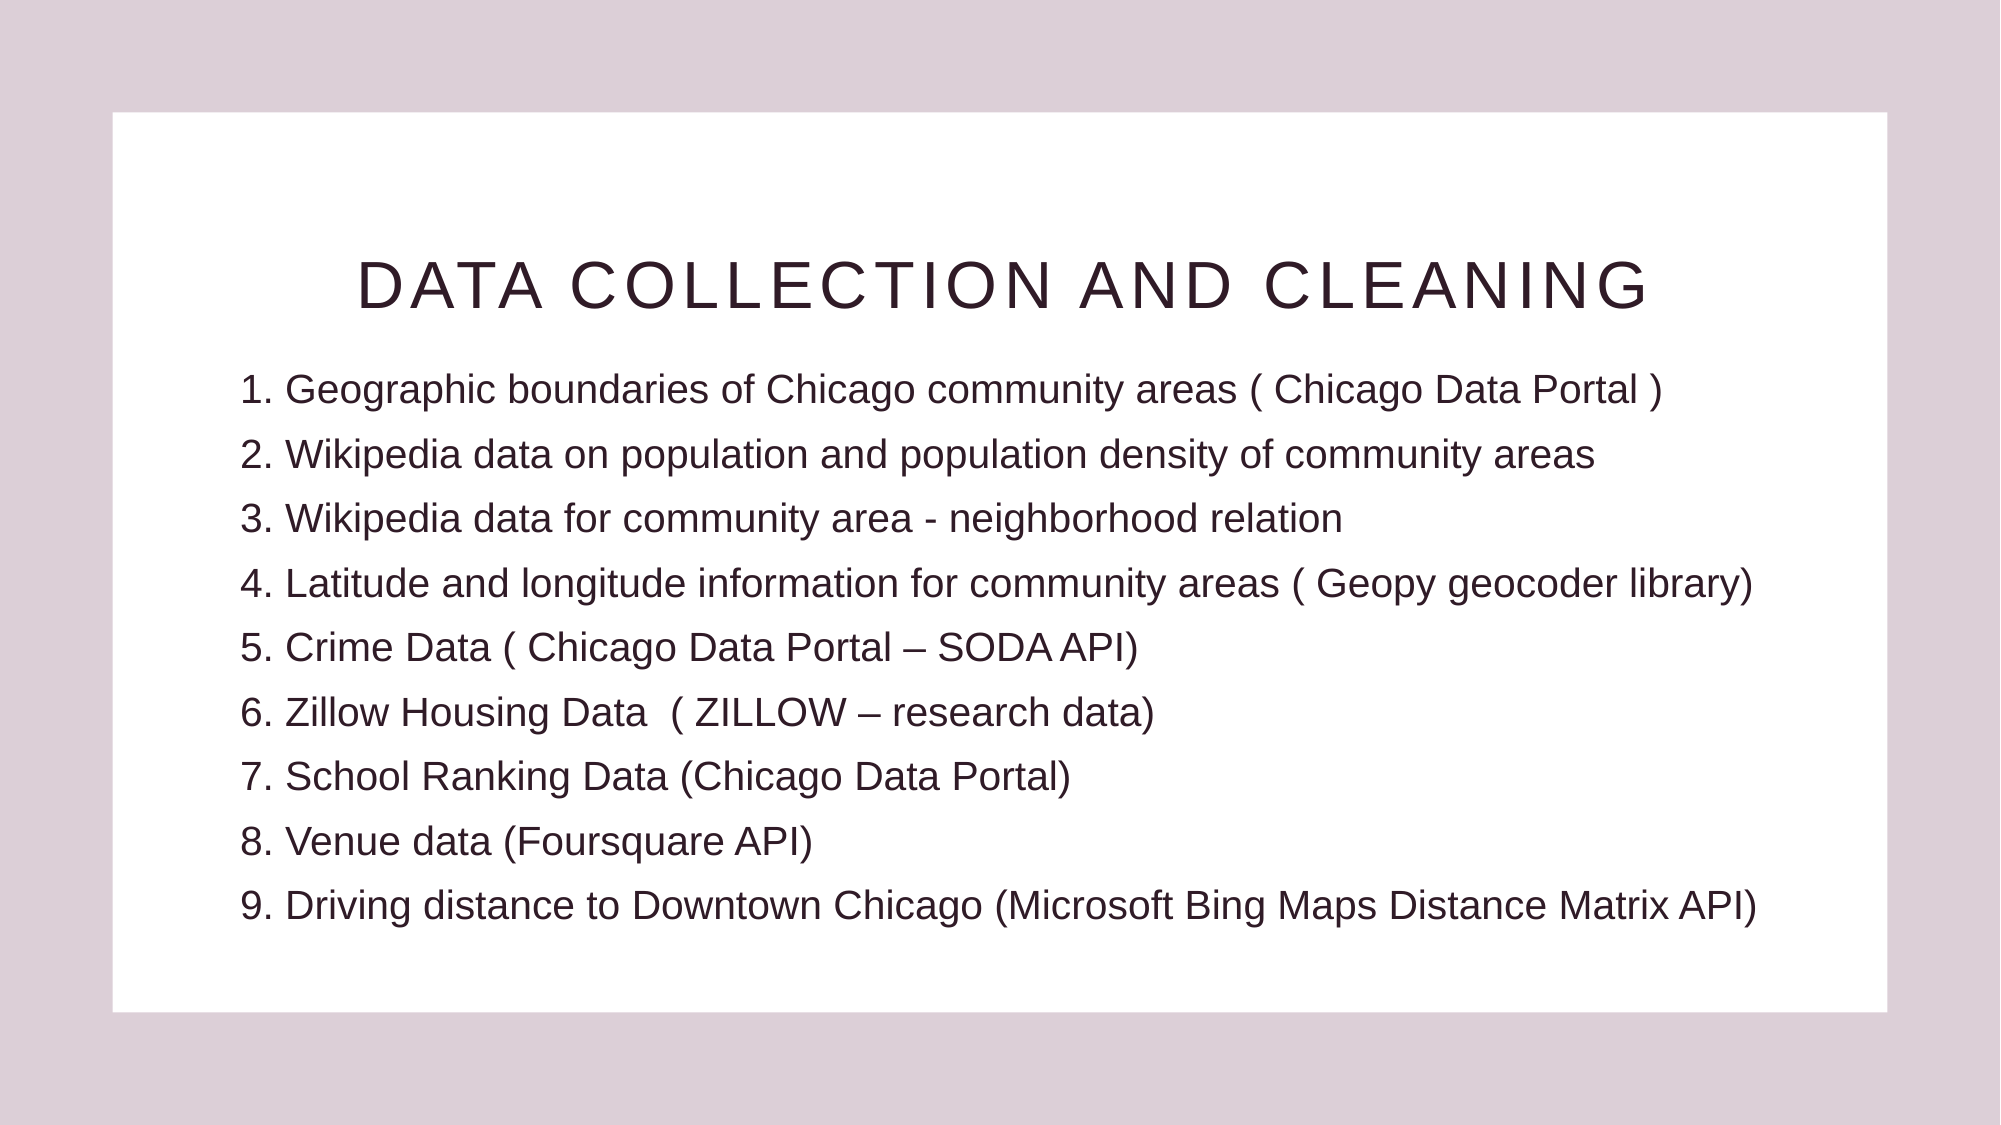

# Data collection and cleaning
1. Geographic boundaries of Chicago community areas ( Chicago Data Portal )
2. Wikipedia data on population and population density of community areas
3. Wikipedia data for community area - neighborhood relation
4. Latitude and longitude information for community areas ( Geopy geocoder library)
5. Crime Data ( Chicago Data Portal – SODA API)
6. Zillow Housing Data  ( ZILLOW – research data)
7. School Ranking Data (Chicago Data Portal)
8. Venue data (Foursquare API)
9. Driving distance to Downtown Chicago (Microsoft Bing Maps Distance Matrix API)